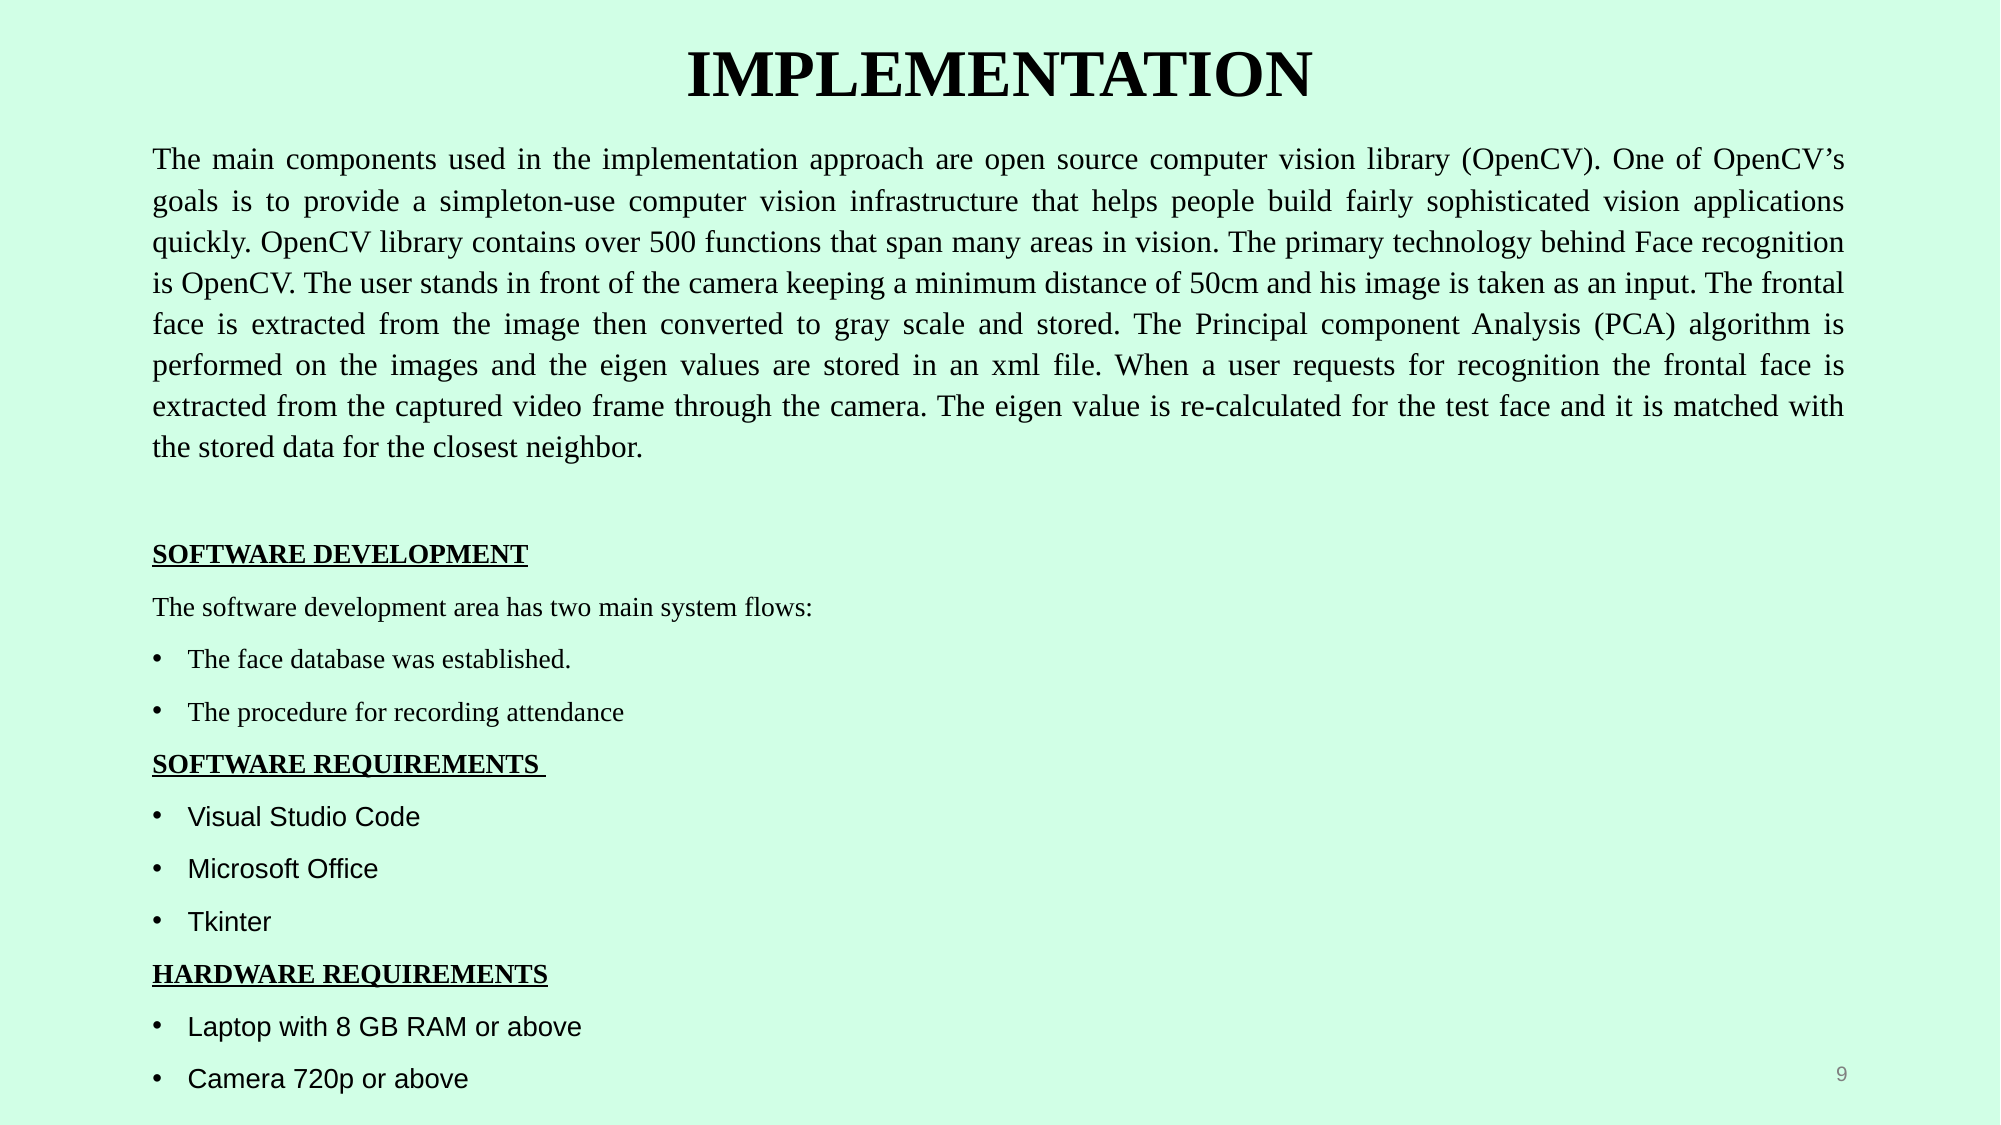

# IMPLEMENTATION
The main components used in the implementation approach are open source computer vision library (OpenCV). One of OpenCV’s goals is to provide a simpleton-use computer vision infrastructure that helps people build fairly sophisticated vision applications quickly. OpenCV library contains over 500 functions that span many areas in vision. The primary technology behind Face recognition is OpenCV. The user stands in front of the camera keeping a minimum distance of 50cm and his image is taken as an input. The frontal face is extracted from the image then converted to gray scale and stored. The Principal component Analysis (PCA) algorithm is performed on the images and the eigen values are stored in an xml file. When a user requests for recognition the frontal face is extracted from the captured video frame through the camera. The eigen value is re-calculated for the test face and it is matched with the stored data for the closest neighbor.

SOFTWARE DEVELOPMENT
The software development area has two main system flows:
The face database was established.
The procedure for recording attendance
SOFTWARE REQUIREMENTS
Visual Studio Code
Microsoft Office
Tkinter
HARDWARE REQUIREMENTS
Laptop with 8 GB RAM or above
Camera 720p or above

9